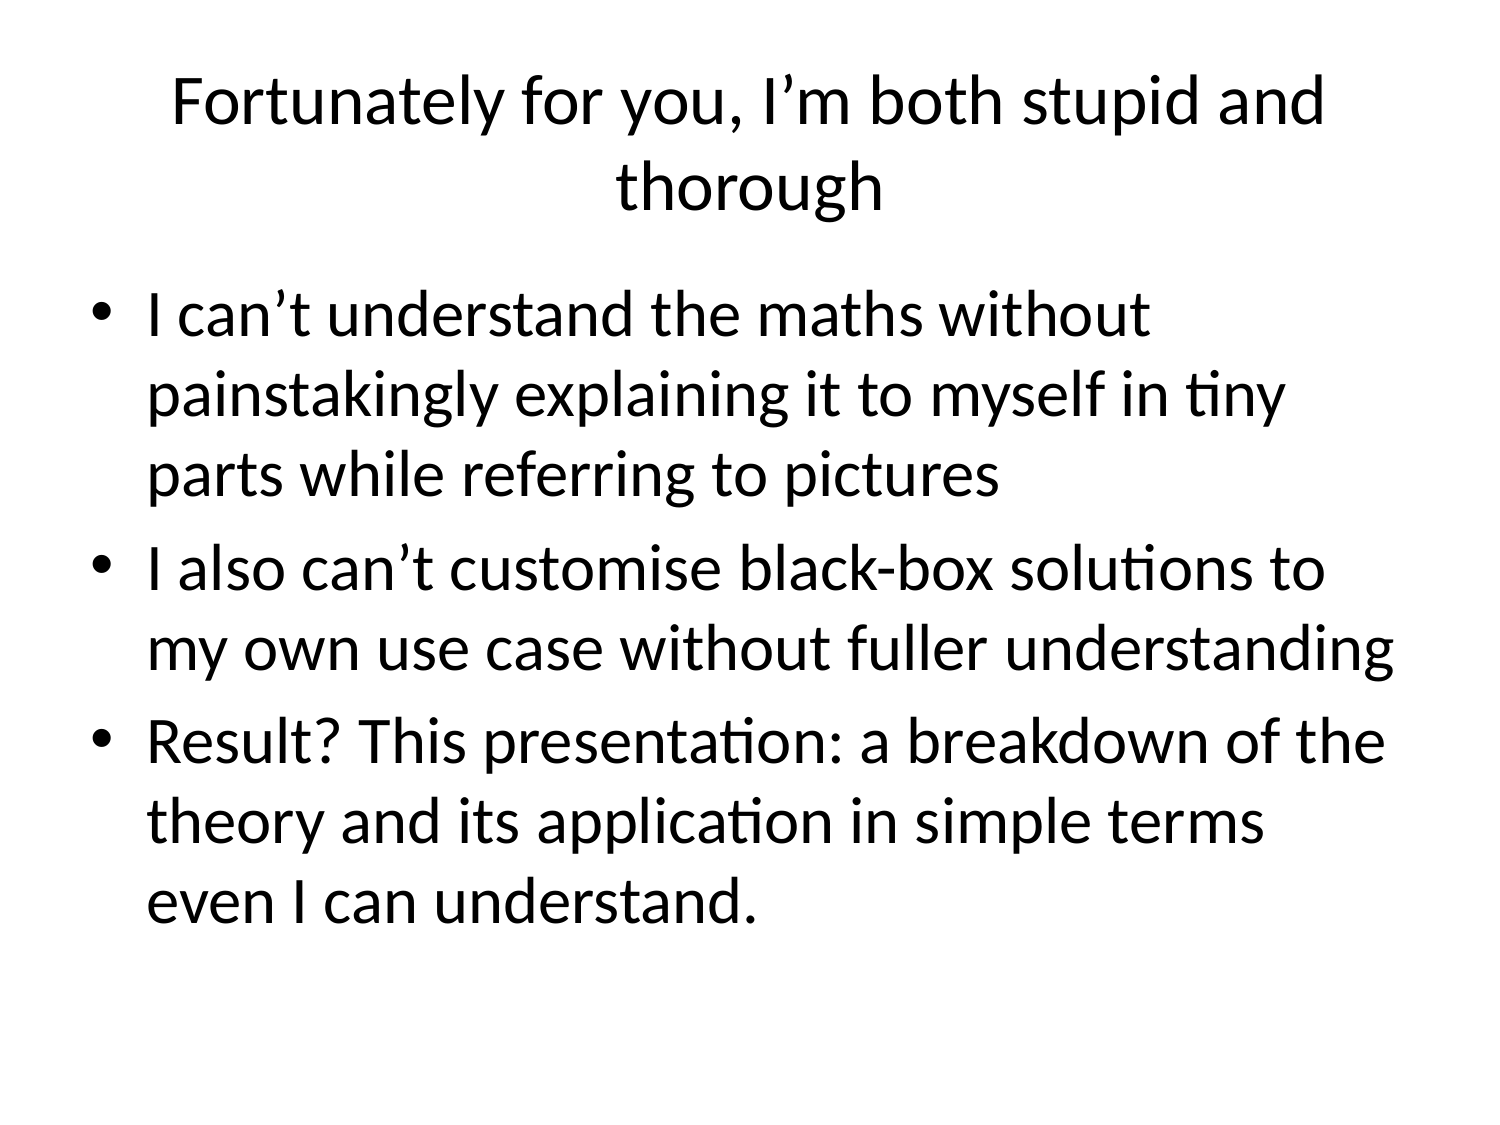

# Fortunately for you, I’m both stupid and thorough
I can’t understand the maths without painstakingly explaining it to myself in tiny parts while referring to pictures
I also can’t customise black-box solutions to my own use case without fuller understanding
Result? This presentation: a breakdown of the theory and its application in simple terms even I can understand.